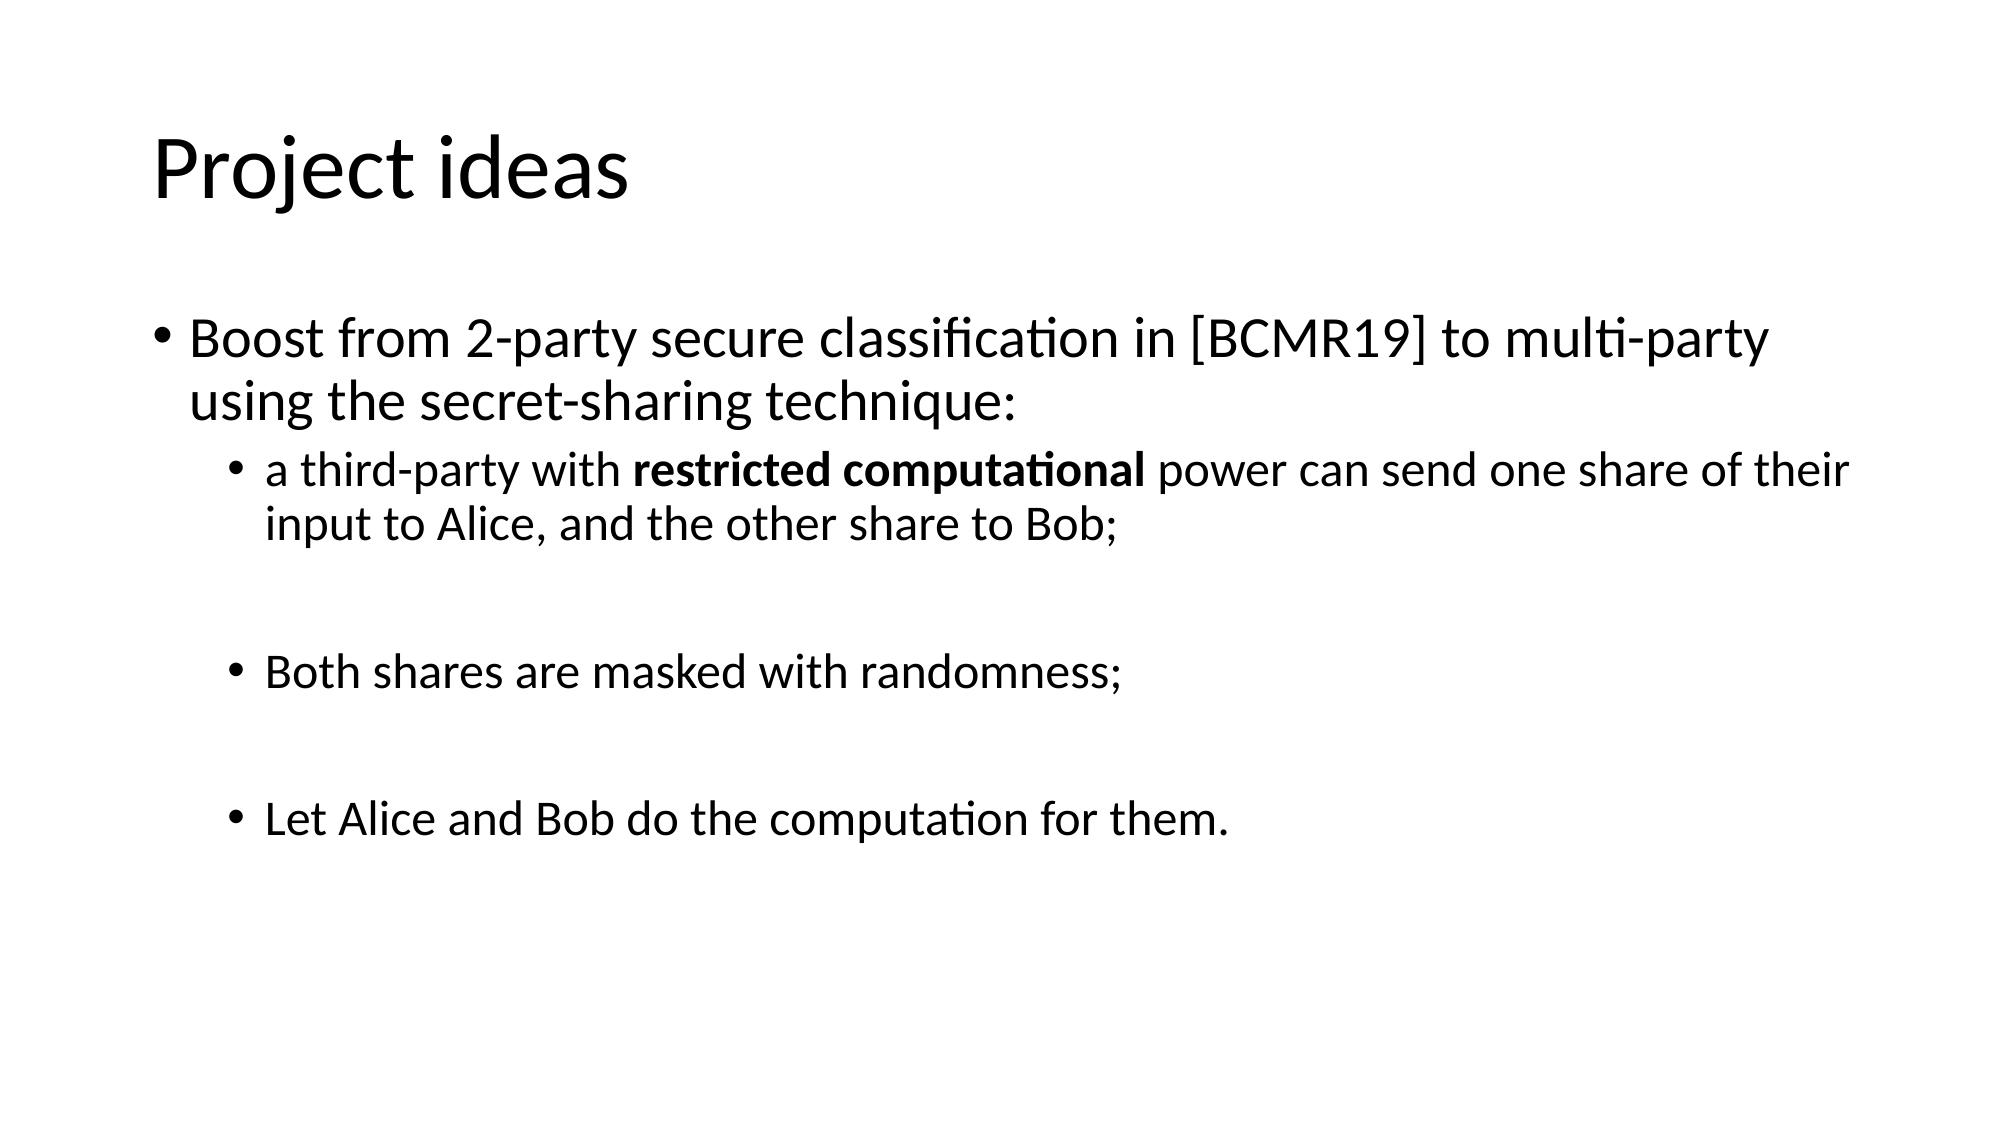

# Project ideas
Boost from 2-party secure classification in [BCMR19] to multi-party using the secret-sharing technique:
a third-party with restricted computational power can send one share of their input to Alice, and the other share to Bob;

Both shares are masked with randomness;

Let Alice and Bob do the computation for them.